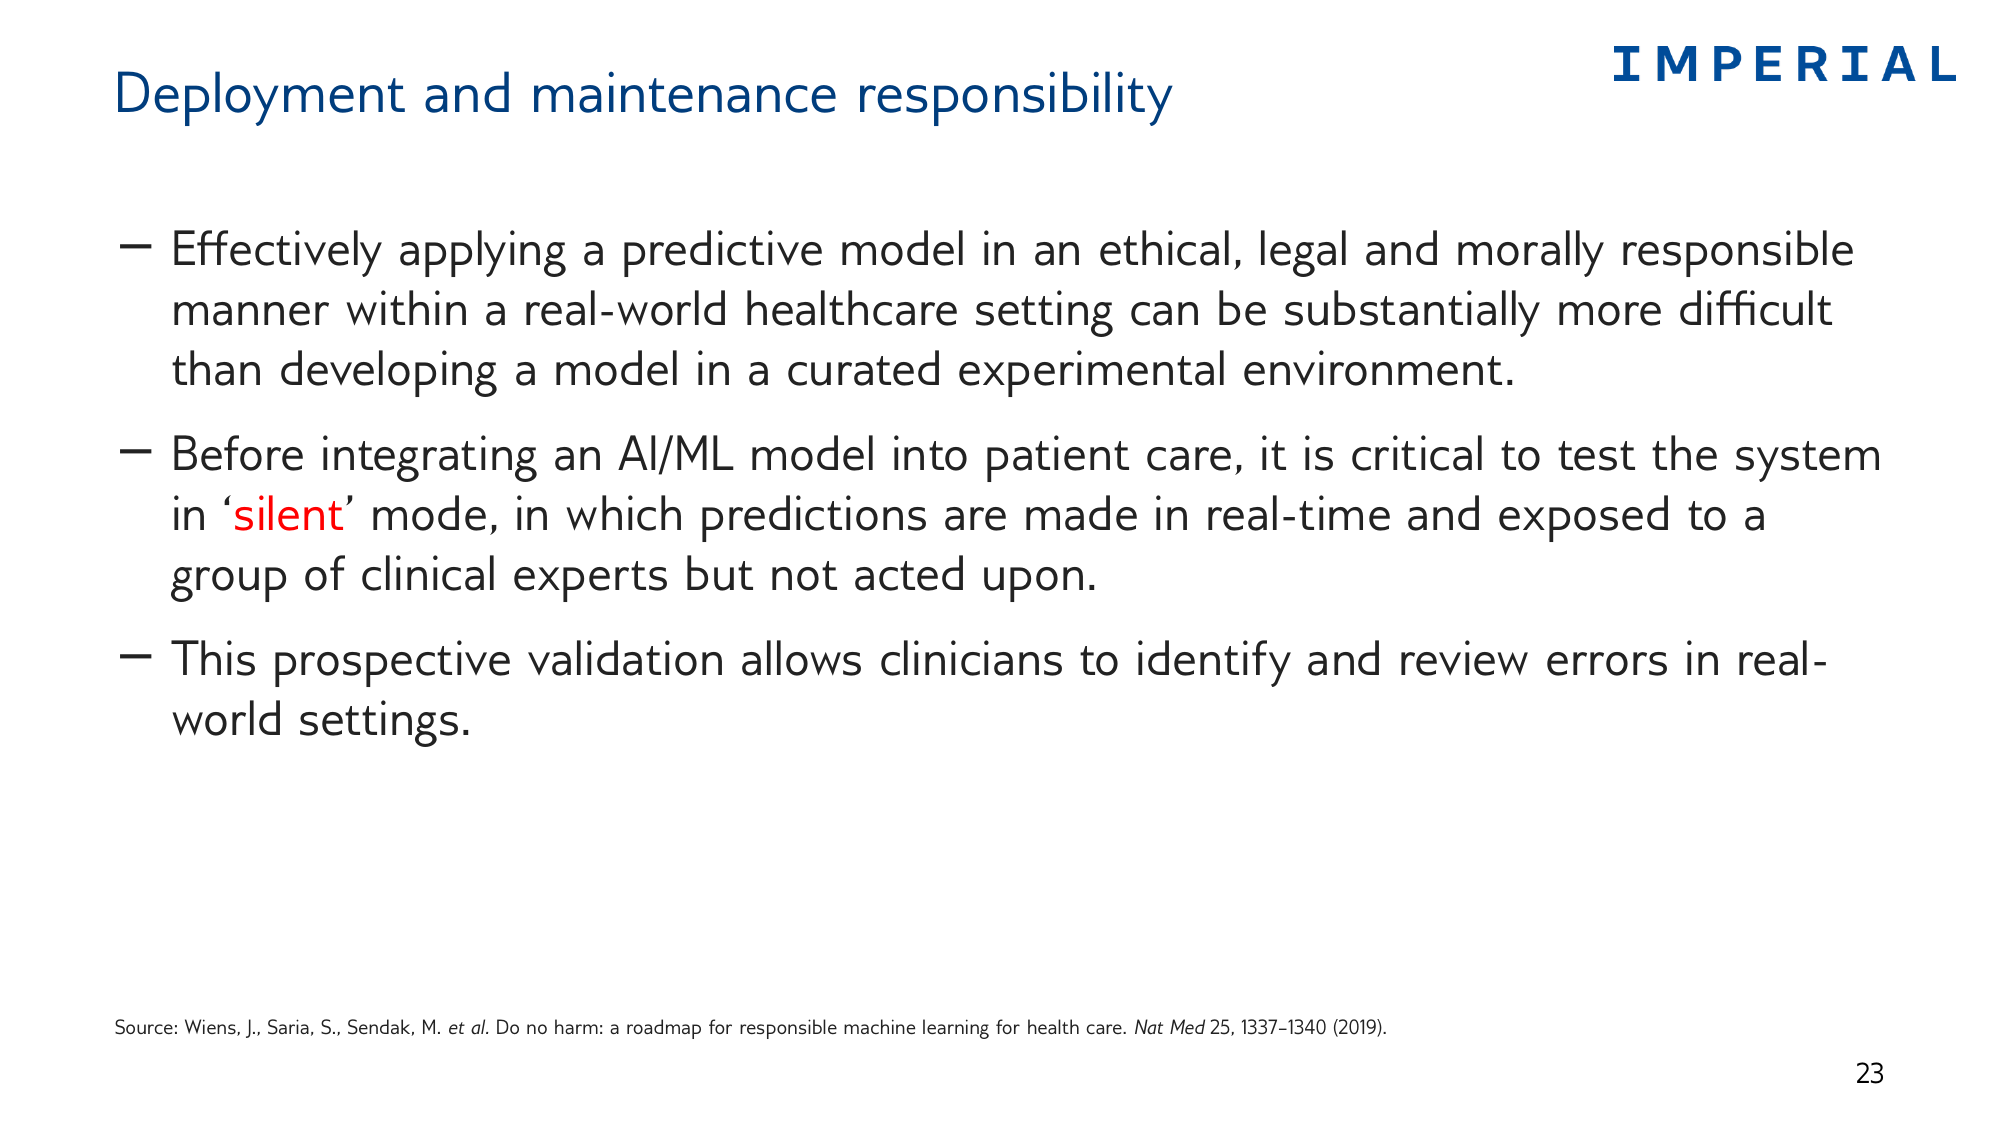

# Deployment and maintenance responsibility
Effectively applying a predictive model in an ethical, legal and morally responsible manner within a real-world healthcare setting can be substantially more difficult than developing a model in a curated experimental environment.
Before integrating an AI/ML model into patient care, it is critical to test the system in ‘silent’ mode, in which predictions are made in real-time and exposed to a group of clinical experts but not acted upon.
This prospective validation allows clinicians to identify and review errors in real-world settings.
Source: Wiens, J., Saria, S., Sendak, M. et al. Do no harm: a roadmap for responsible machine learning for health care. Nat Med 25, 1337–1340 (2019).
23